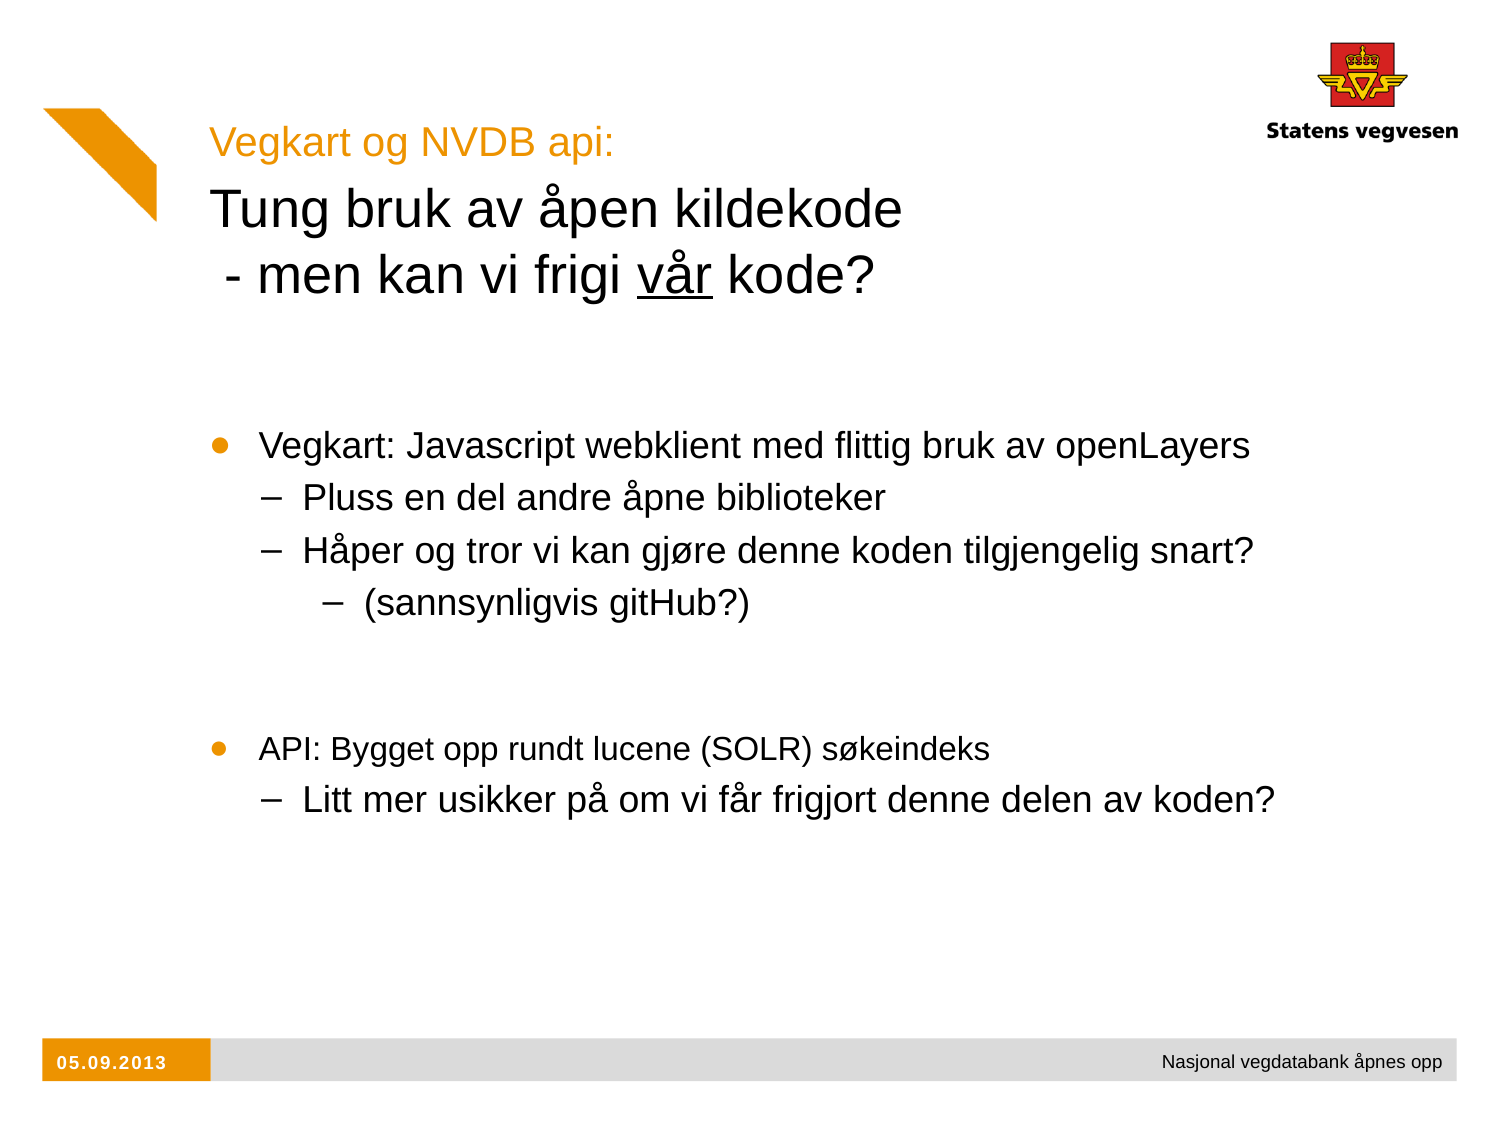

Vegkart og NVDB api:
# Tung bruk av åpen kildekode - men kan vi frigi vår kode?
Vegkart: Javascript webklient med flittig bruk av openLayers
Pluss en del andre åpne biblioteker
Håper og tror vi kan gjøre denne koden tilgjengelig snart?
(sannsynligvis gitHub?)

API: Bygget opp rundt lucene (SOLR) søkeindeks
Litt mer usikker på om vi får frigjort denne delen av koden?

Nasjonal vegdatabank åpnes opp
05.09.2013